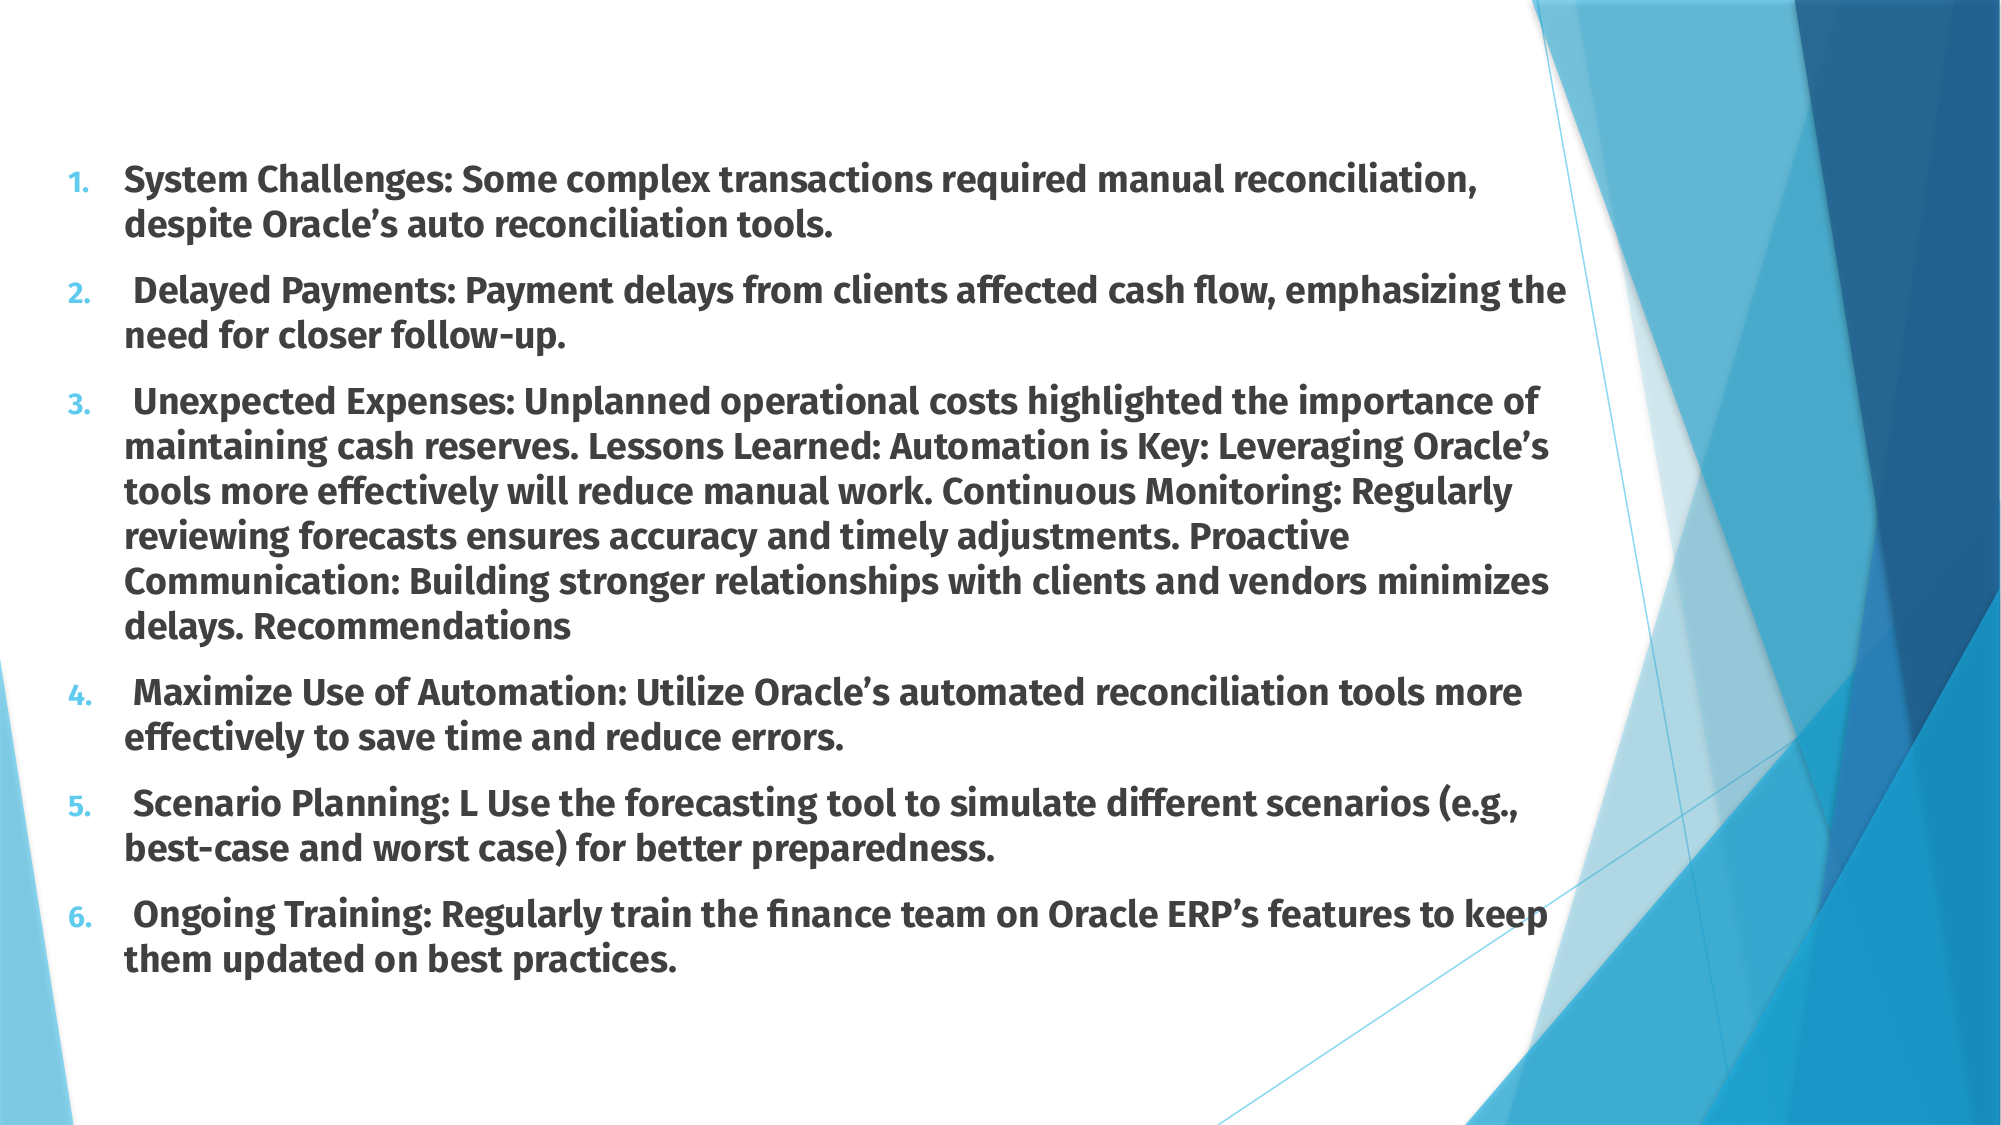

System Challenges: Some complex transactions required manual reconciliation, despite Oracle’s auto reconciliation tools.
 Delayed Payments: Payment delays from clients affected cash flow, emphasizing the need for closer follow-up.
 Unexpected Expenses: Unplanned operational costs highlighted the importance of maintaining cash reserves. Lessons Learned: Automation is Key: Leveraging Oracle’s tools more effectively will reduce manual work. Continuous Monitoring: Regularly reviewing forecasts ensures accuracy and timely adjustments. Proactive Communication: Building stronger relationships with clients and vendors minimizes delays. Recommendations
 Maximize Use of Automation: Utilize Oracle’s automated reconciliation tools more effectively to save time and reduce errors.
 Scenario Planning: L Use the forecasting tool to simulate different scenarios (e.g., best-case and worst case) for better preparedness.
 Ongoing Training: Regularly train the finance team on Oracle ERP’s features to keep them updated on best practices.